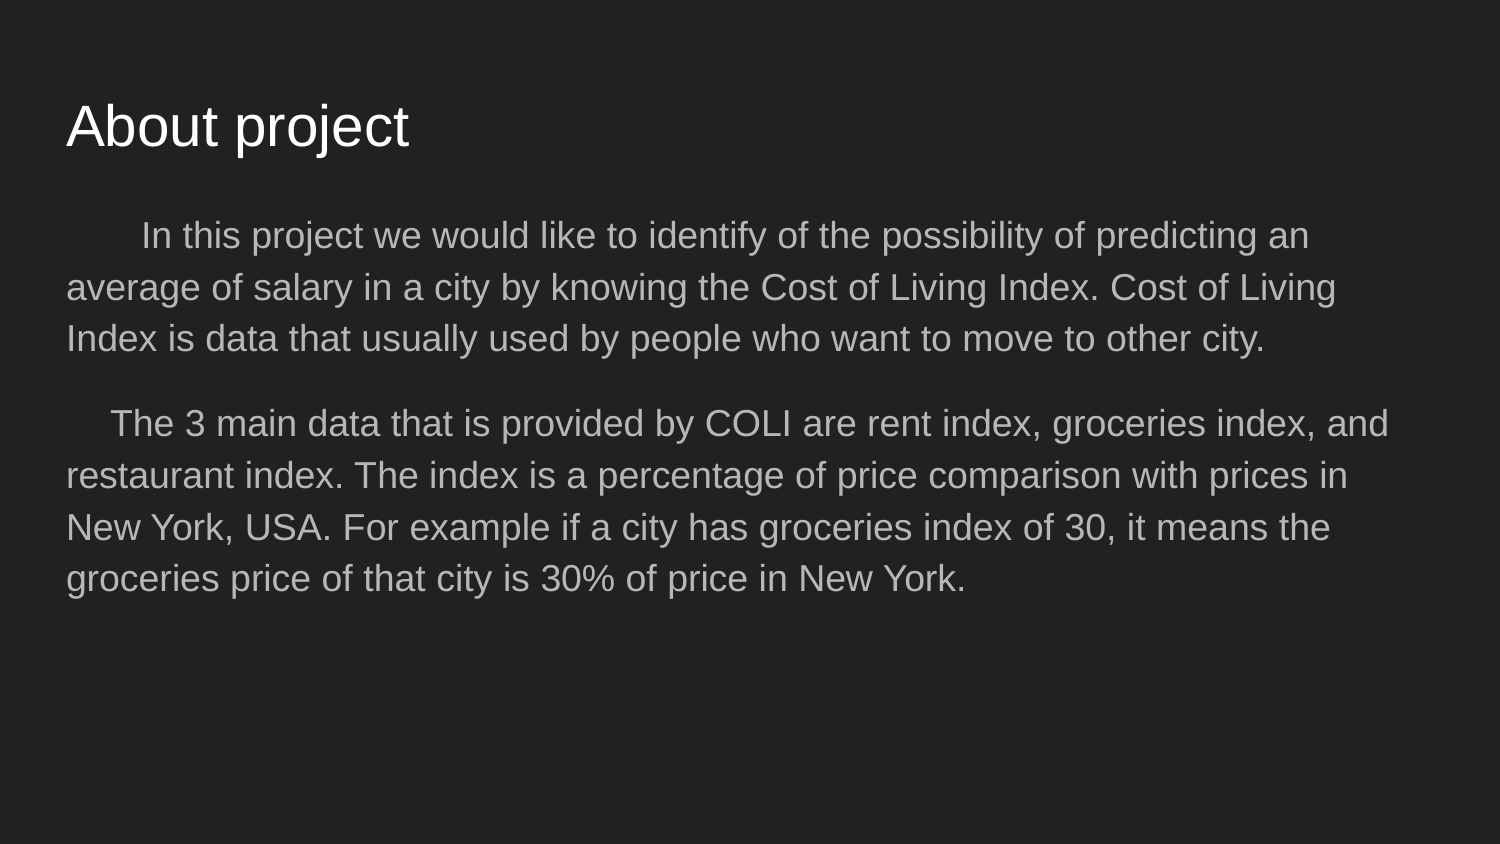

# About project
In this project we would like to identify of the possibility of predicting an average of salary in a city by knowing the Cost of Living Index. Cost of Living Index is data that usually used by people who want to move to other city.
The 3 main data that is provided by COLI are rent index, groceries index, and restaurant index. The index is a percentage of price comparison with prices in New York, USA. For example if a city has groceries index of 30, it means the groceries price of that city is 30% of price in New York.